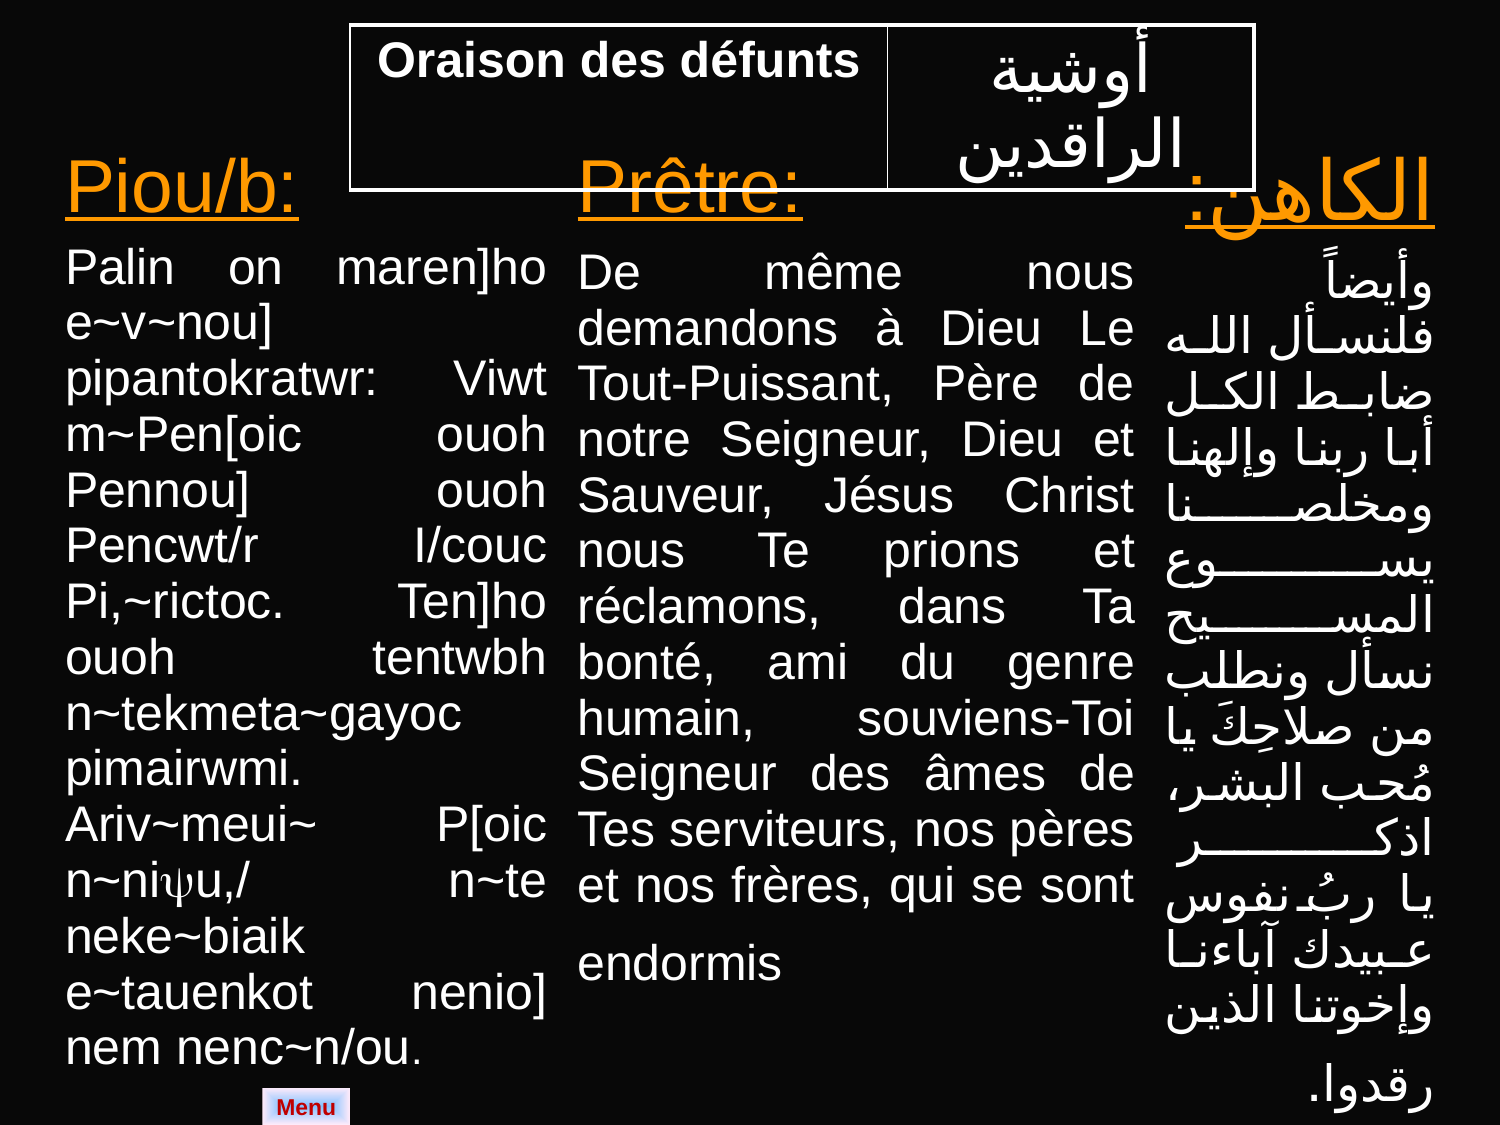

| Oraison des défunts | أوشية الراقدين |
| --- | --- |
| Piou/b: Palin on maren]ho e~v~nou] pipantokratwr: Viwt m~Pen[oic ouoh Pennou] ouoh Pencwt/r I/couc Pi,~rictoc. Ten]ho ouoh tentwbh n~tekmeta~gayoc pimairwmi. Ariv~meui~ P[oic n~niψu,/ n~te neke~biaik e~tauenkot nenio] nem nenc~n/ou. | Prêtre: De même nous demandons à Dieu Le Tout-Puissant, Père de notre Seigneur, Dieu et Sauveur, Jésus Christ nous Te prions et réclamons, dans Ta bonté, ami du genre humain, souviens-Toi Seigneur des âmes de Tes serviteurs, nos pères et nos frères, qui se sont endormis | الكاهن: وأيضاً فلنسأل الله ضابط الكل أبا ربنا وإلهنا ومخلصنا يسوع المسيح نسأل ونطلب من صلاحِكَ يا مُحب البشر، اذكر يا ربُ نفوس عبيدك آباءنا وإخوتنا الذين رقدوا. |
| --- | --- | --- |
Menu